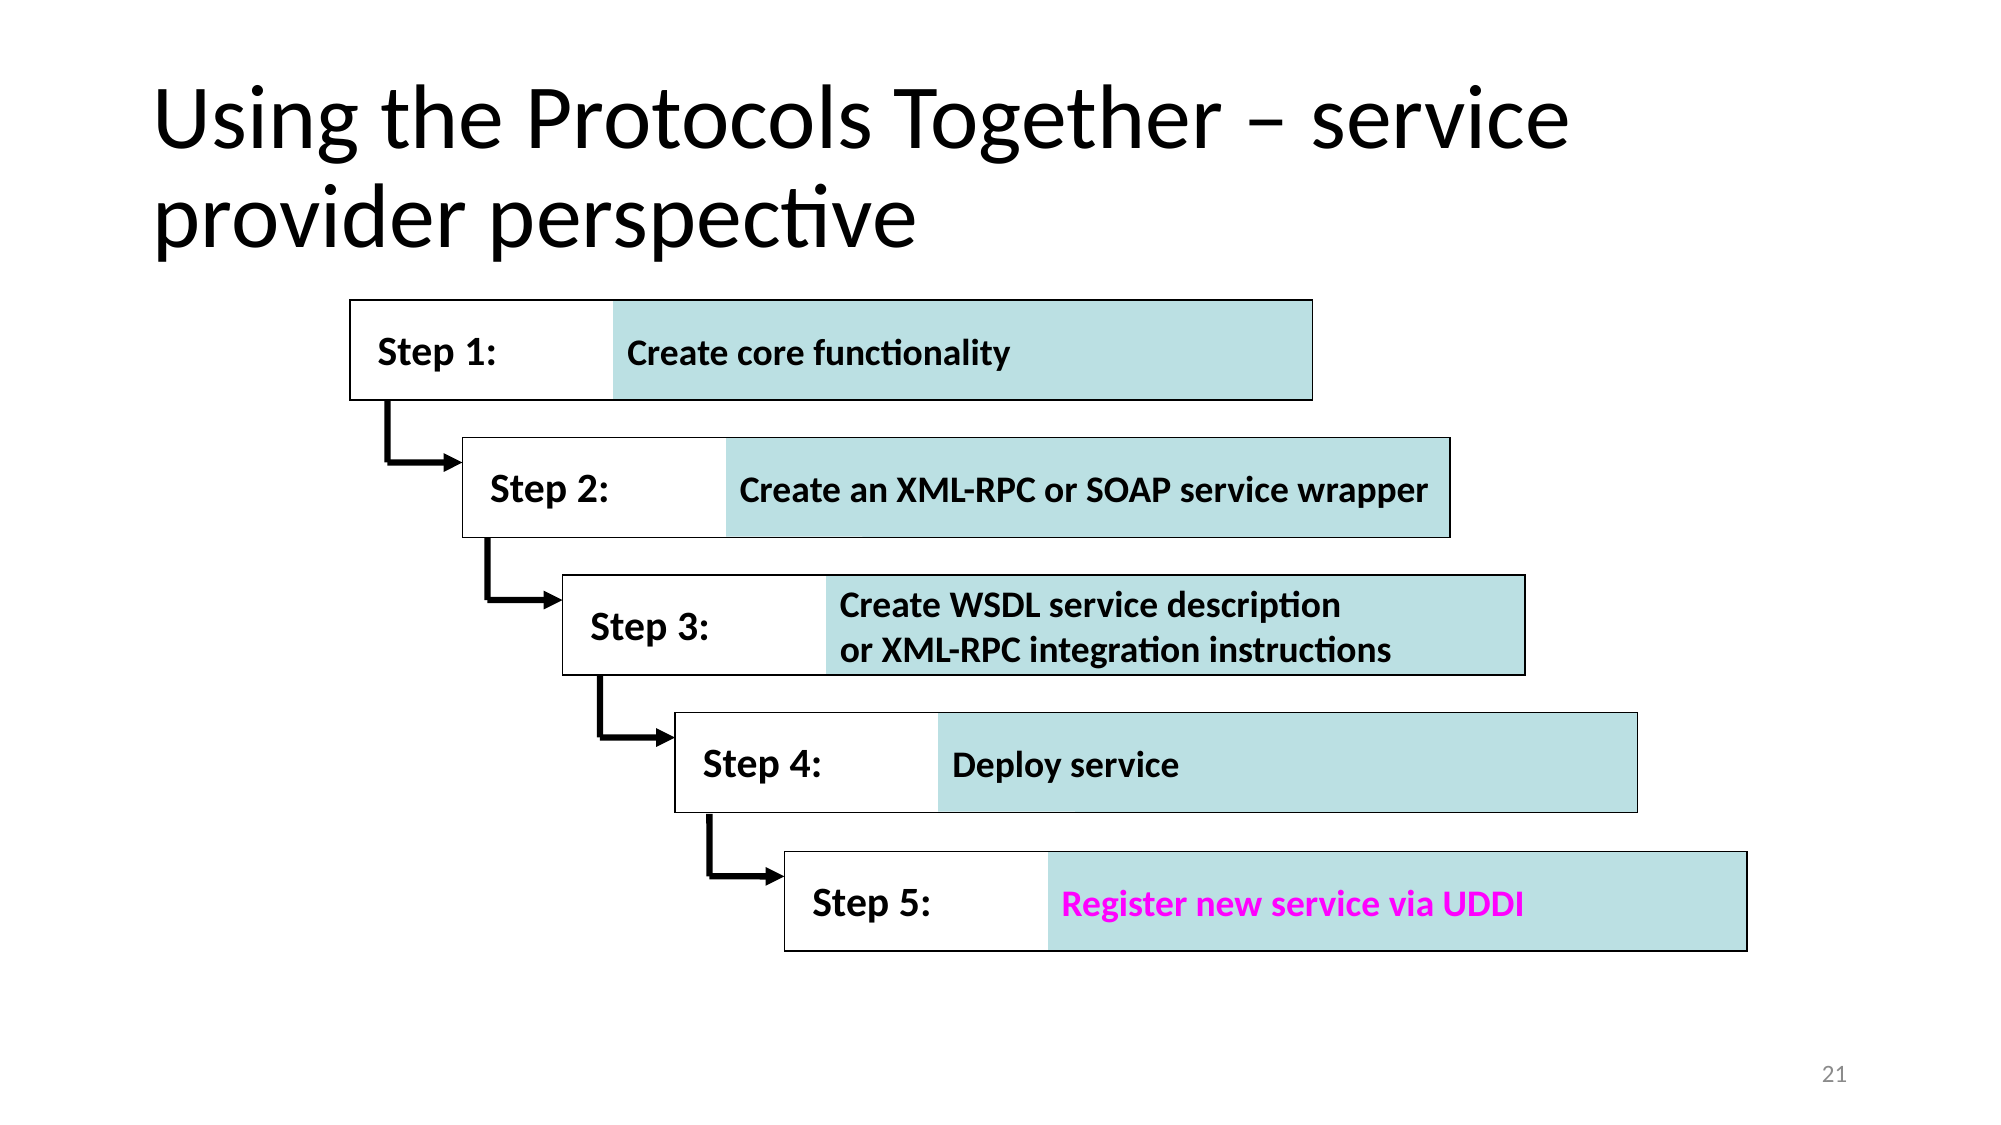

# Using the Protocols Together – service provider perspective

Create core functionality
Step 1:

Create an XML-RPC or SOAP service wrapper
Step 2:

Create WSDL service description
or XML-RPC integration instructions
Step 3:

Deploy service
Step 4:

Register new service via UDDI
Step 5:

21